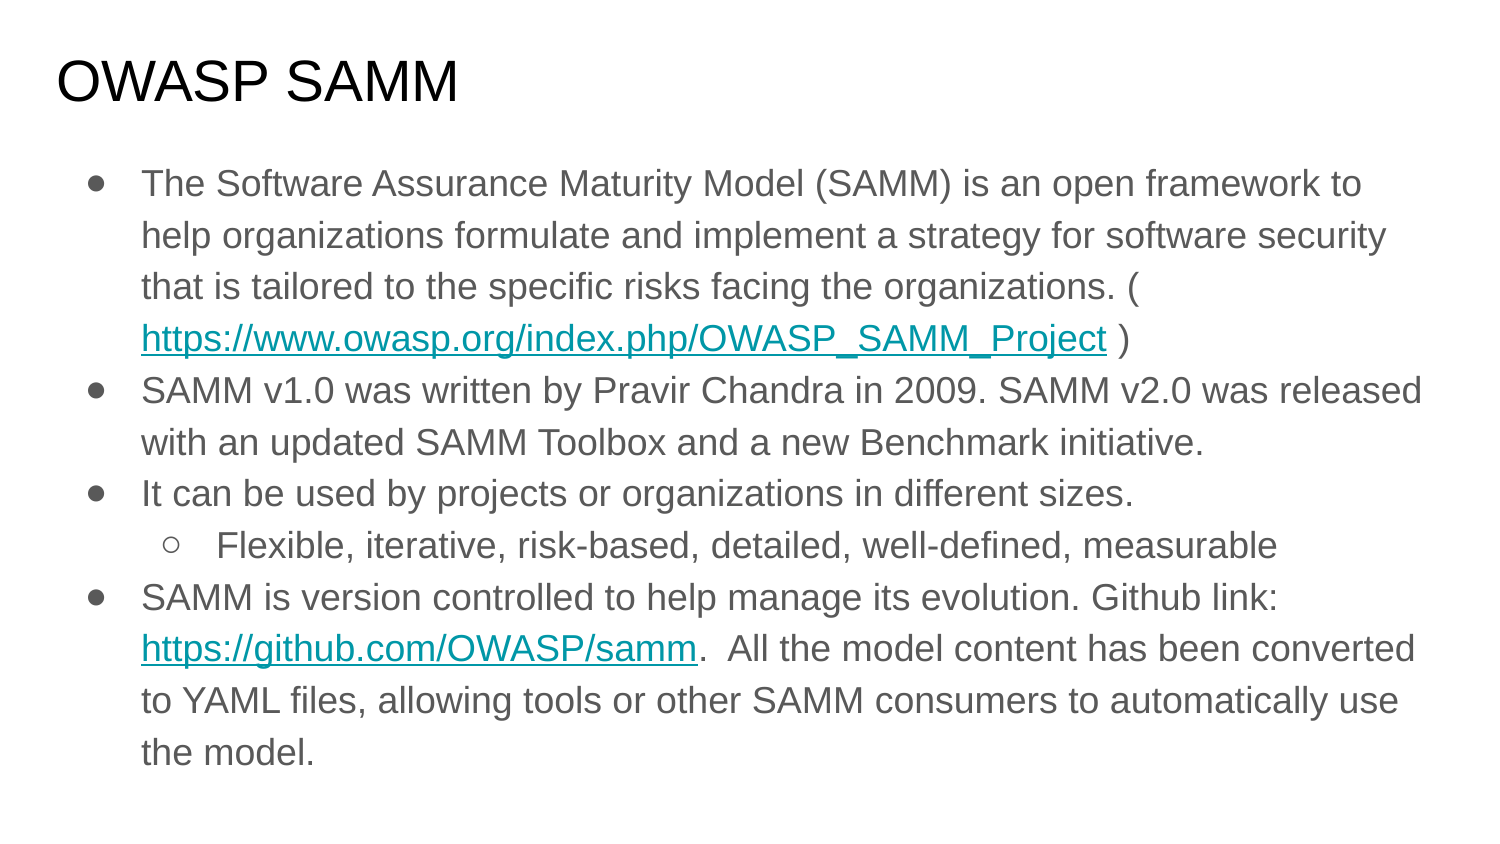

# OWASP SAMM
The Software Assurance Maturity Model (SAMM) is an open framework to help organizations formulate and implement a strategy for software security that is tailored to the specific risks facing the organizations. (https://www.owasp.org/index.php/OWASP_SAMM_Project )
SAMM v1.0 was written by Pravir Chandra in 2009. SAMM v2.0 was released with an updated SAMM Toolbox and a new Benchmark initiative.
It can be used by projects or organizations in different sizes.
Flexible, iterative, risk-based, detailed, well-defined, measurable
SAMM is version controlled to help manage its evolution. Github link: https://github.com/OWASP/samm.  All the model content has been converted to YAML files, allowing tools or other SAMM consumers to automatically use the model.